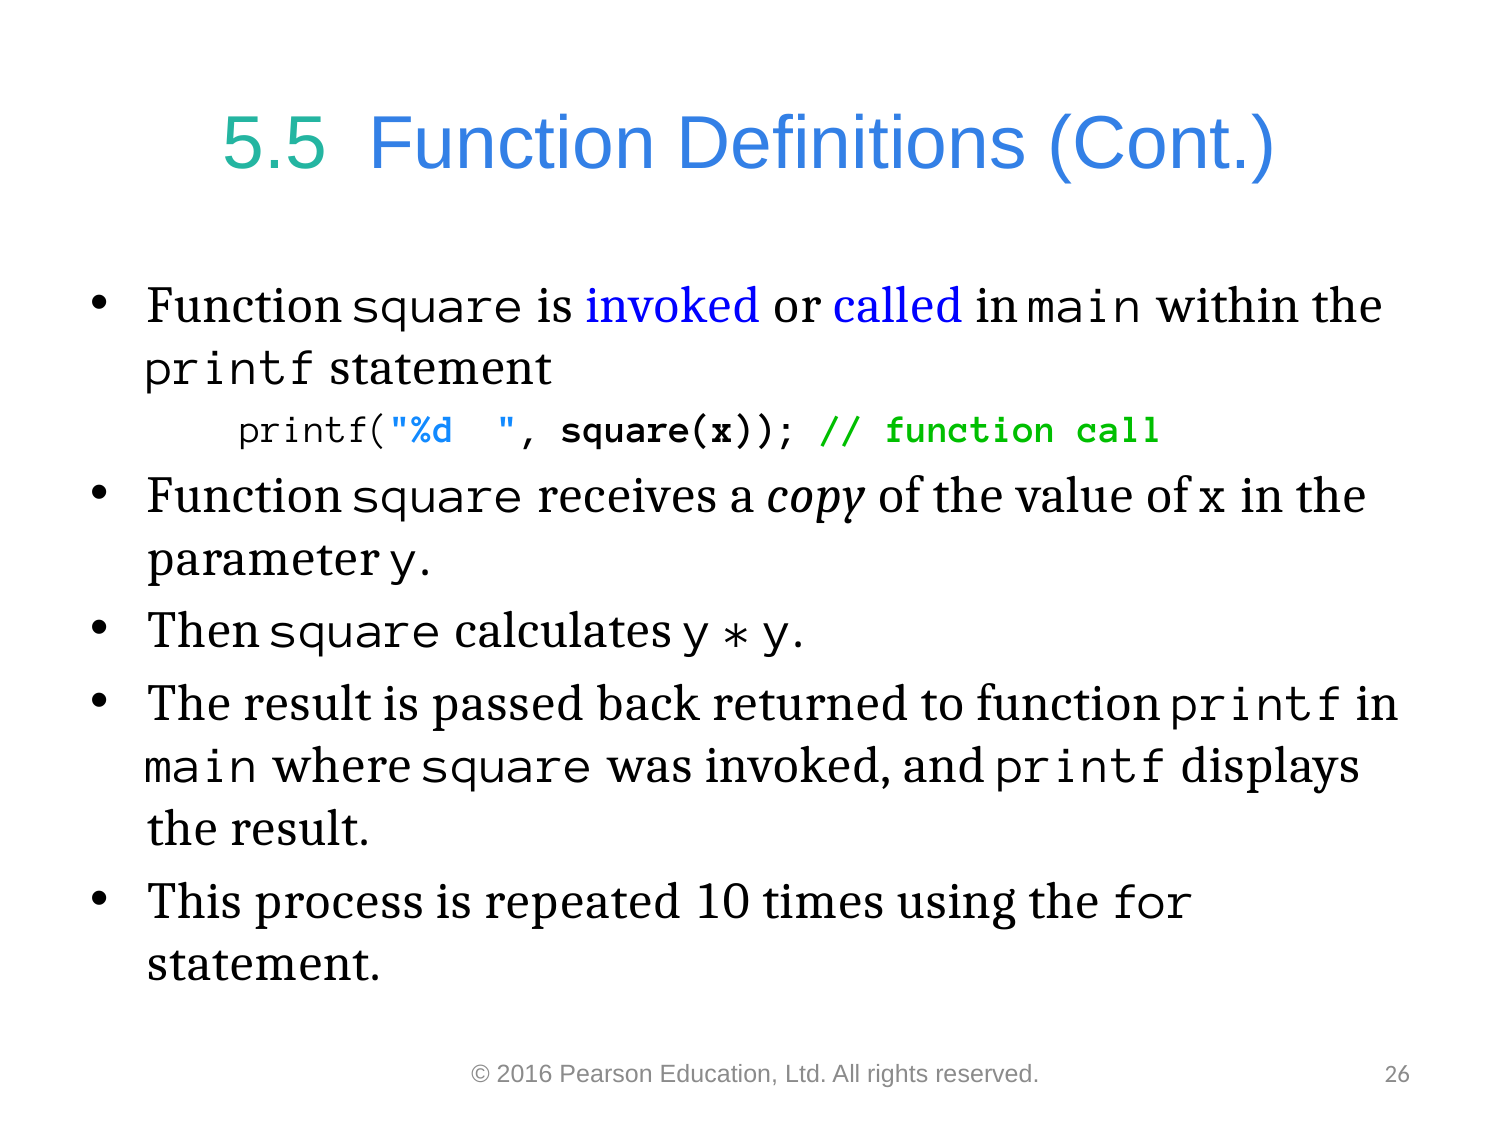

# 5.5  Function Definitions (Cont.)
Function square is invoked or called in main within the printf statement
printf("%d  ", square(x)); // function call
Function square receives a copy of the value of x in the parameter y.
Then square calculates y * y.
The result is passed back returned to function printf in main where square was invoked, and printf displays the result.
This process is repeated 10 times using the for statement.
© 2016 Pearson Education, Ltd. All rights reserved.
26